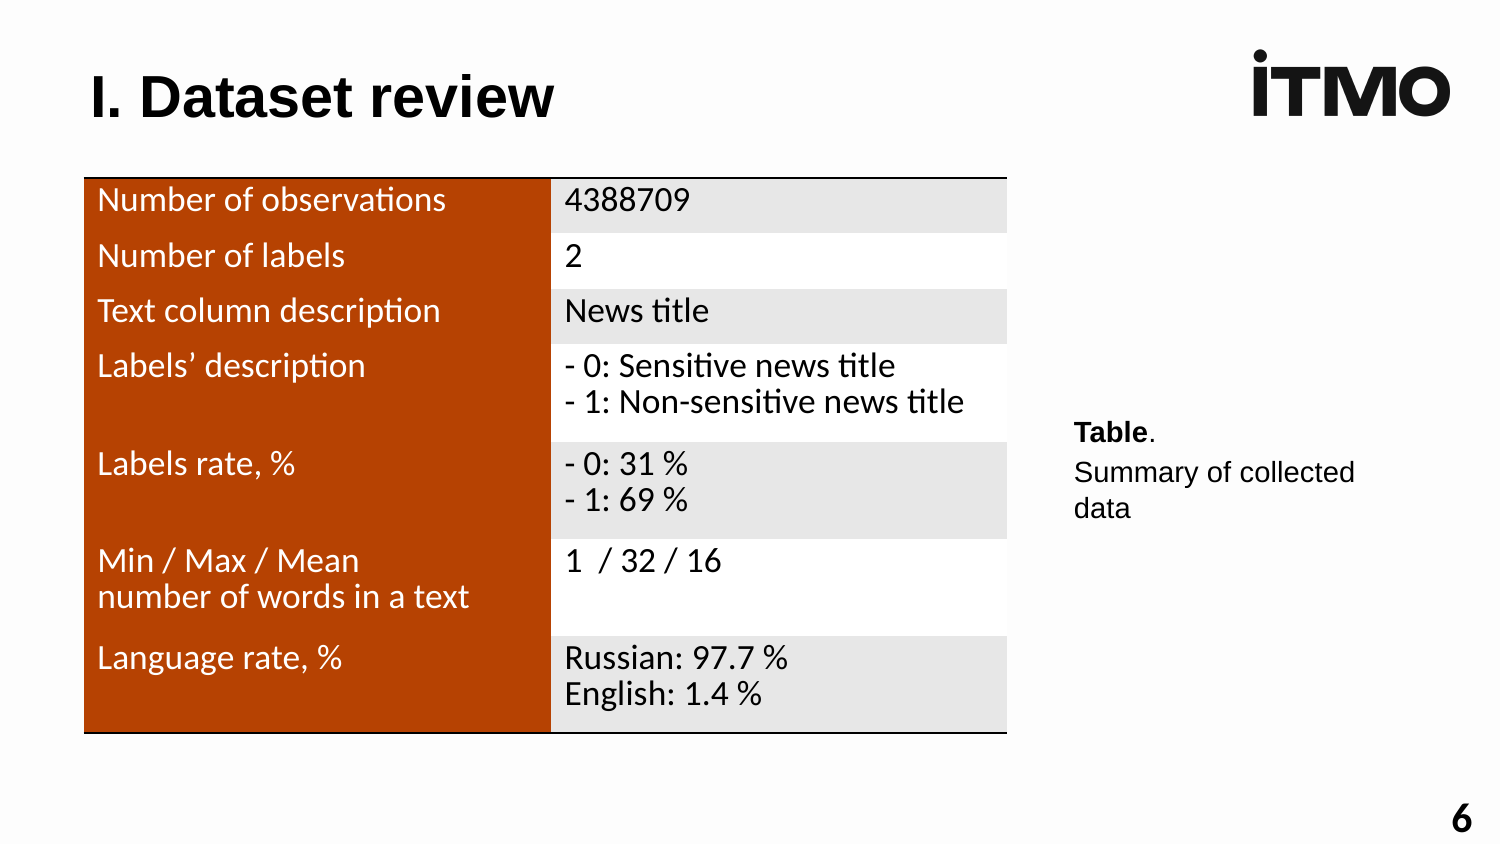

# I. Dataset review
| Number of observations | 4388709 |
| --- | --- |
| Number of labels | 2 |
| Text column description | News title |
| Labels’ description | - 0: Sensitive news title - 1: Non-sensitive news title |
| Labels rate, % | - 0: 31 % - 1: 69 % |
| Min / Max / Mean number of words in a text | 1 / 32 / 16 |
| Language rate, % | Russian: 97.7 % English: 1.4 % |
Table.
Summary of collected data
6